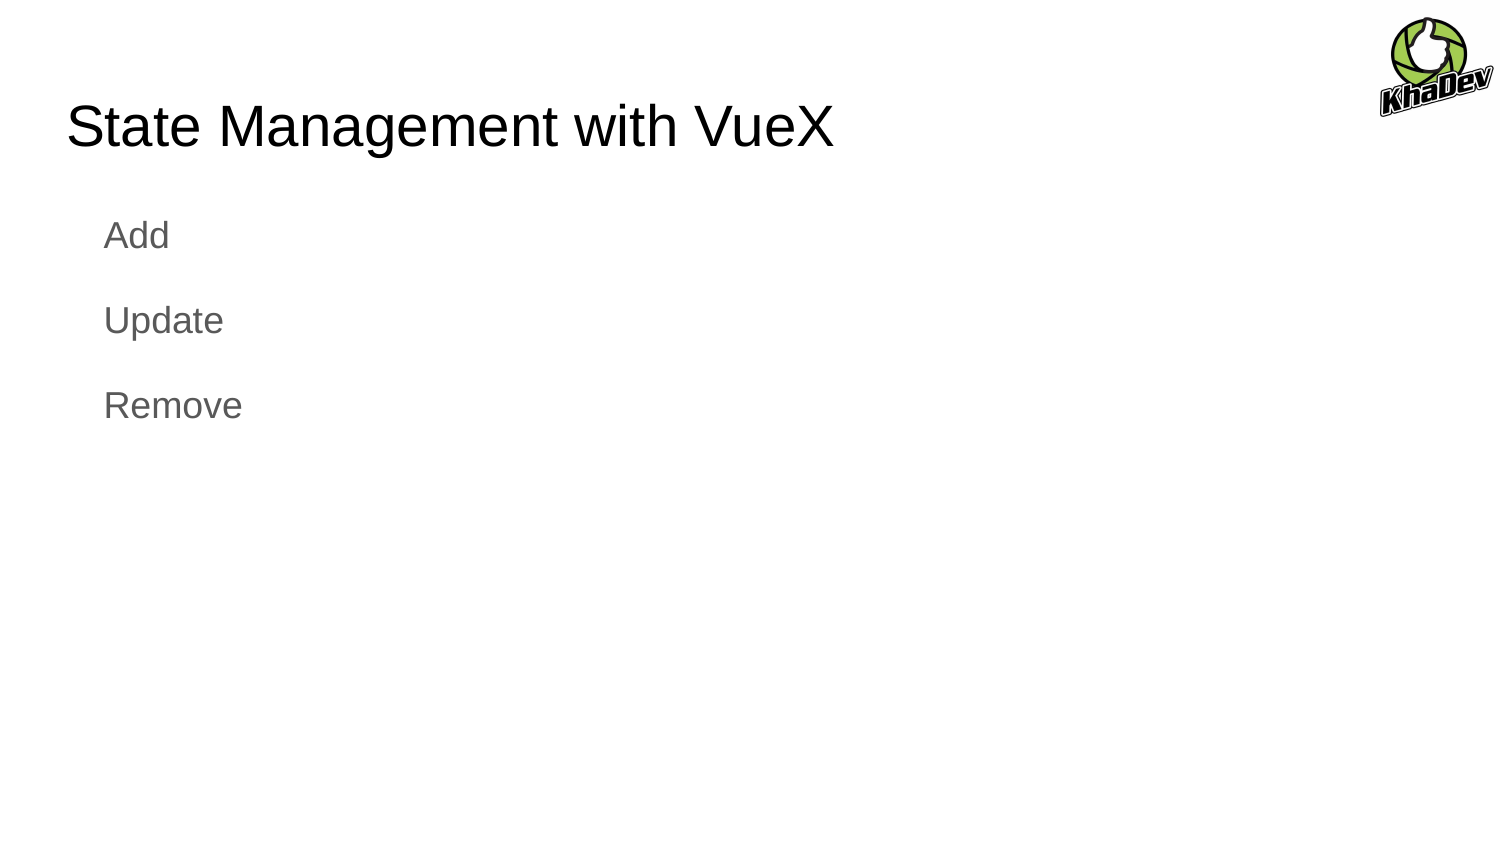

# State Management with VueX

Add
Update
Remove